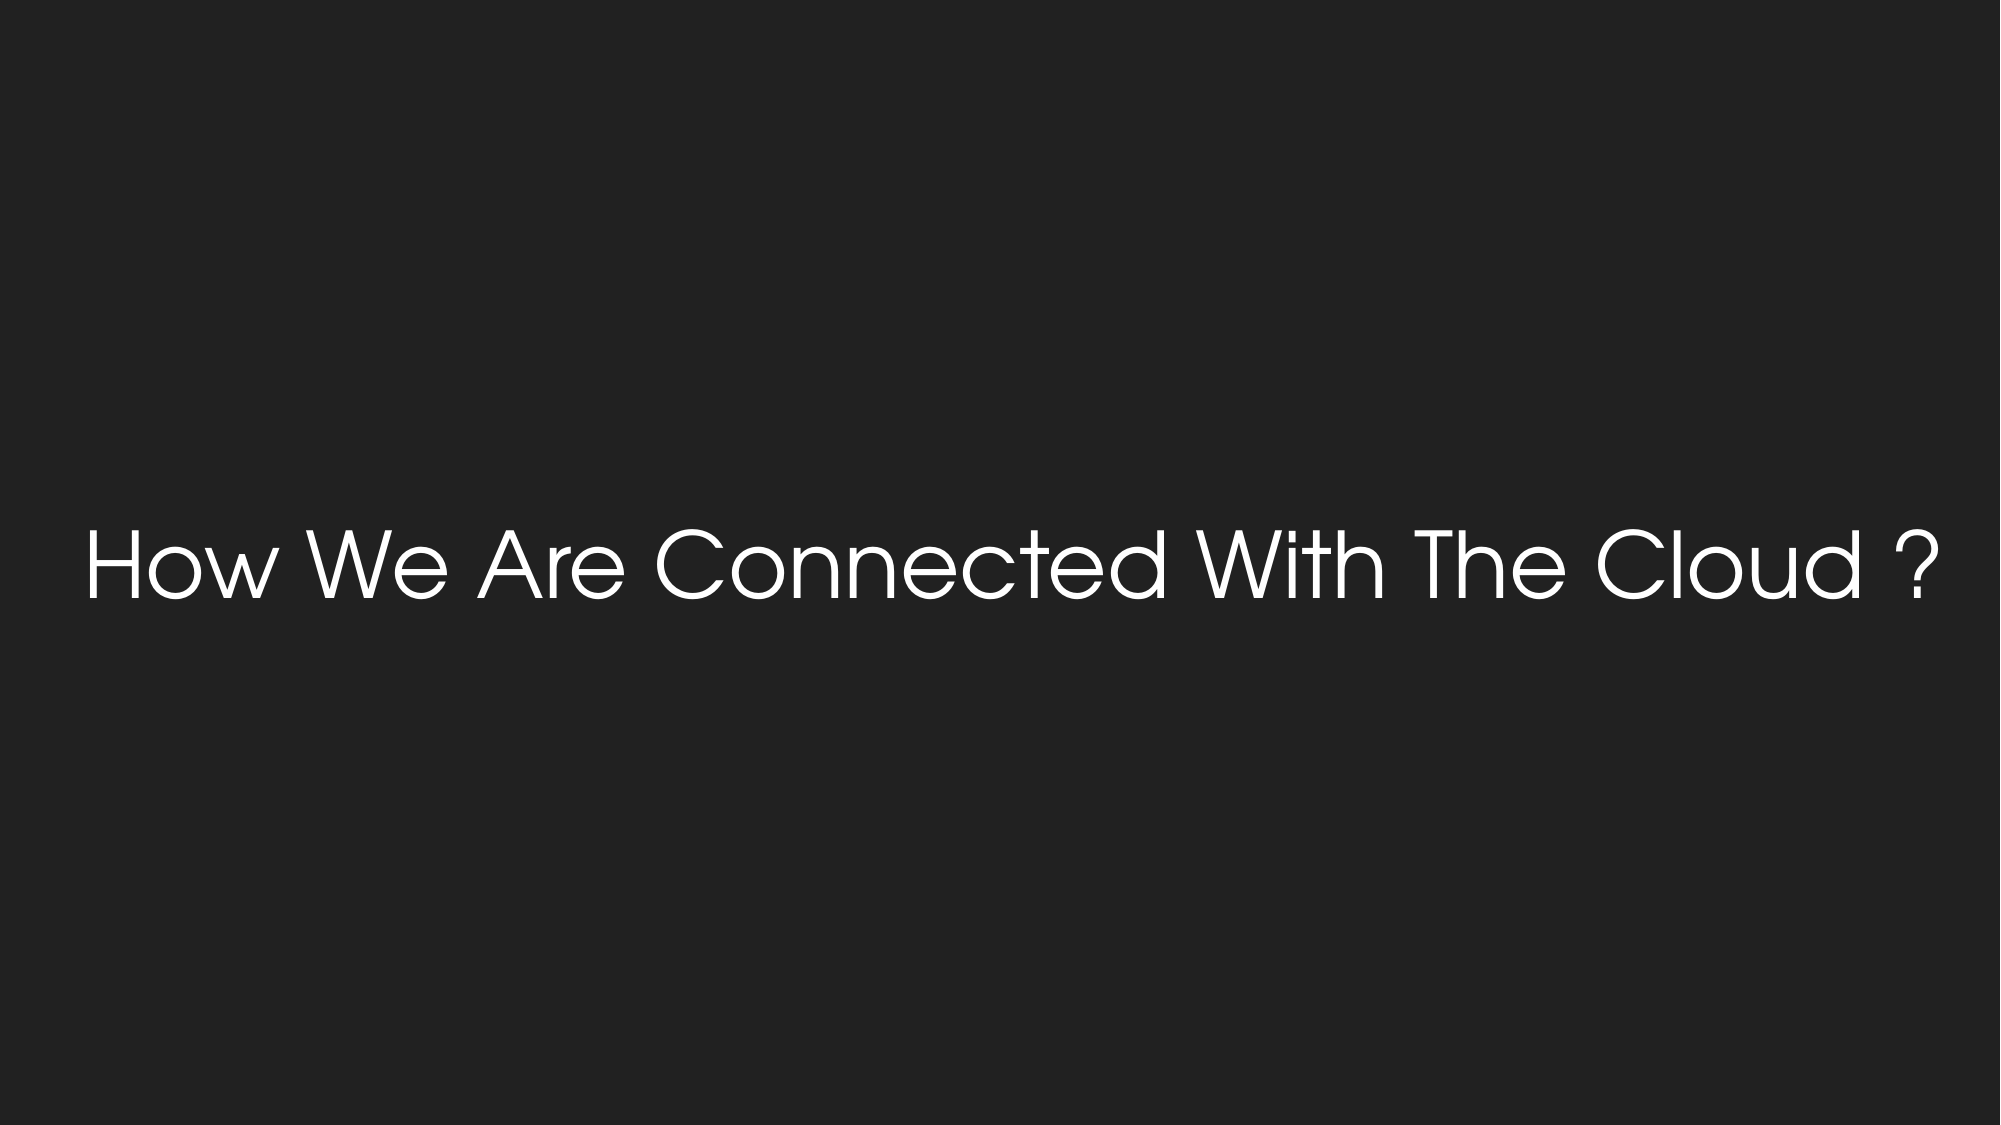

How We Are Connected With The Cloud ?